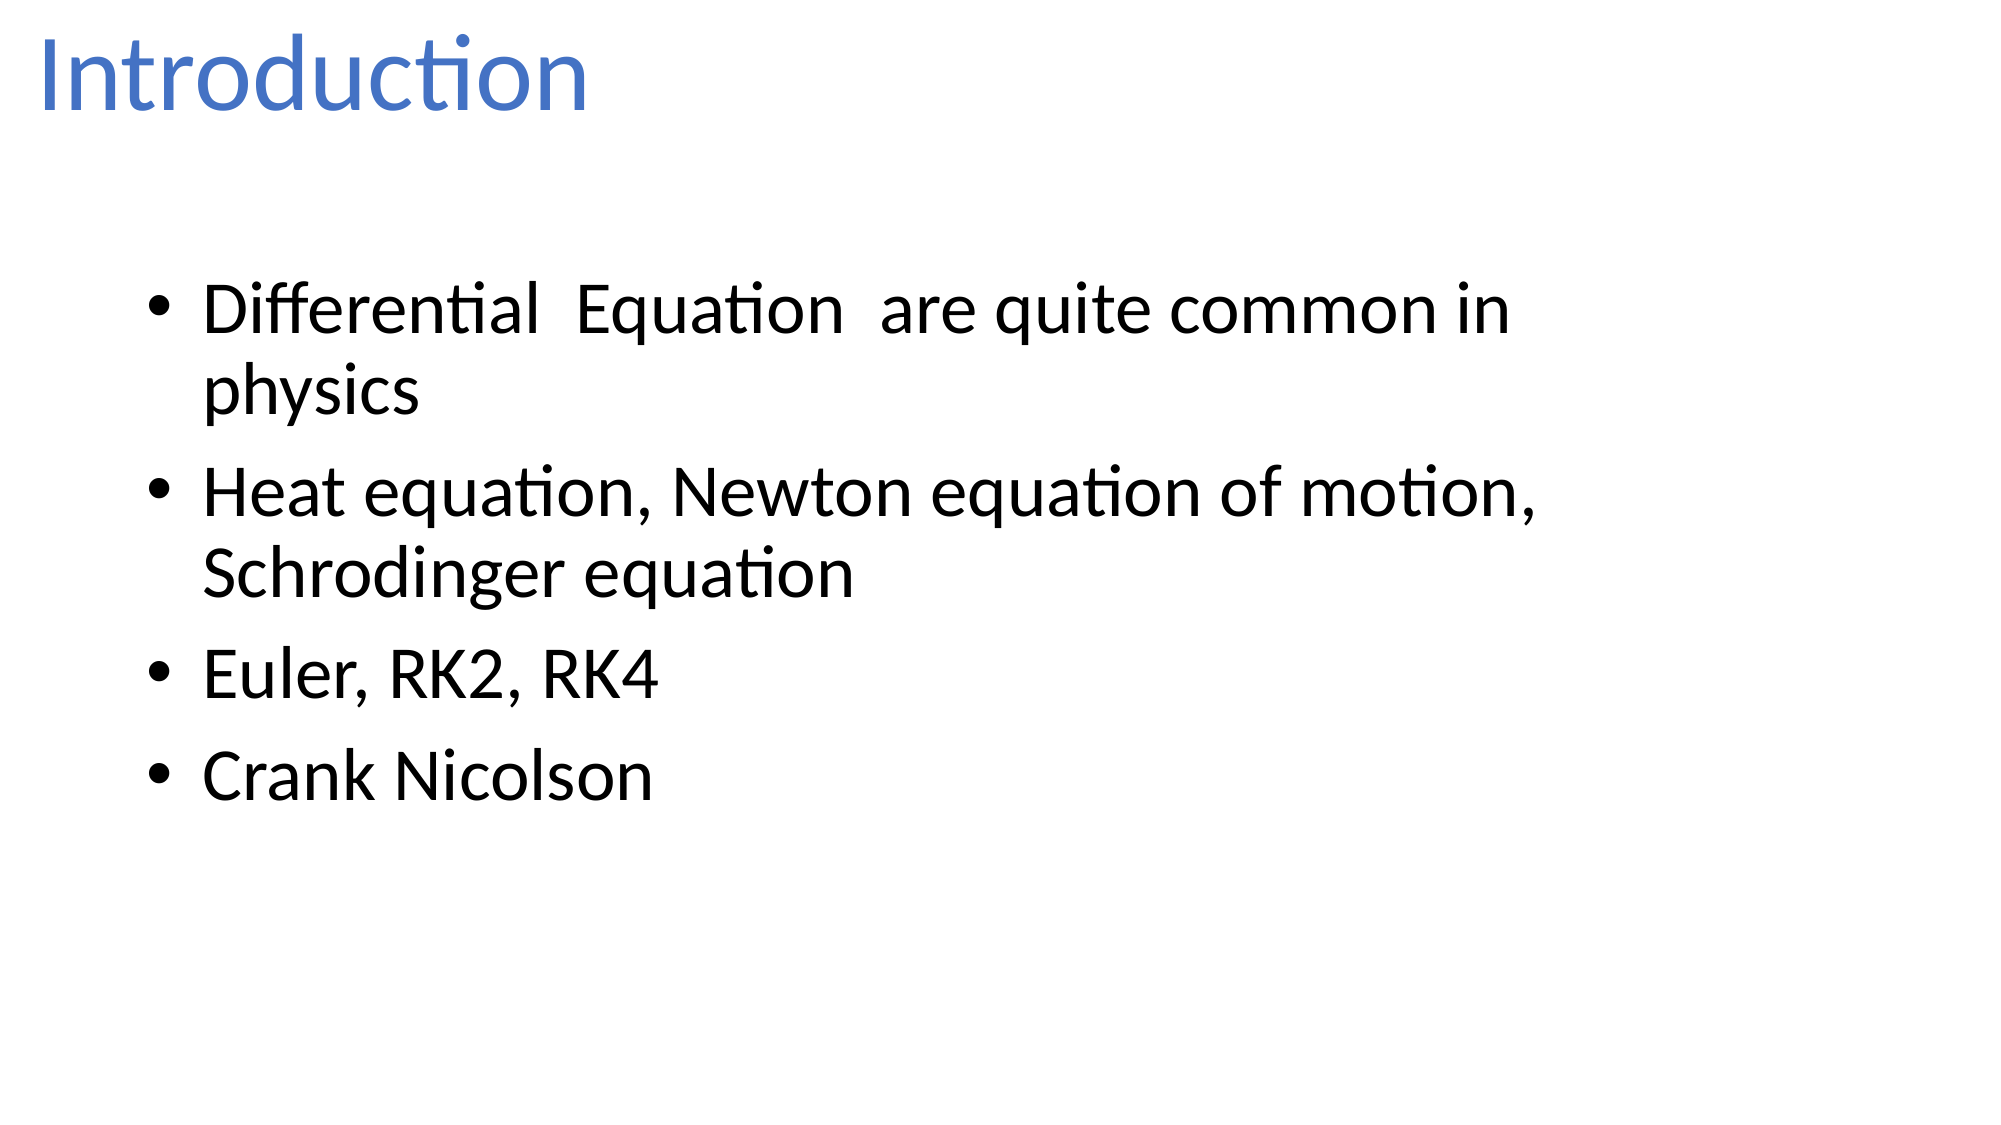

# Introduction
Differential  Equation  are quite common in physics
Heat equation, Newton equation of motion, Schrodinger equation
Euler, RK2, RK4
Crank Nicolson